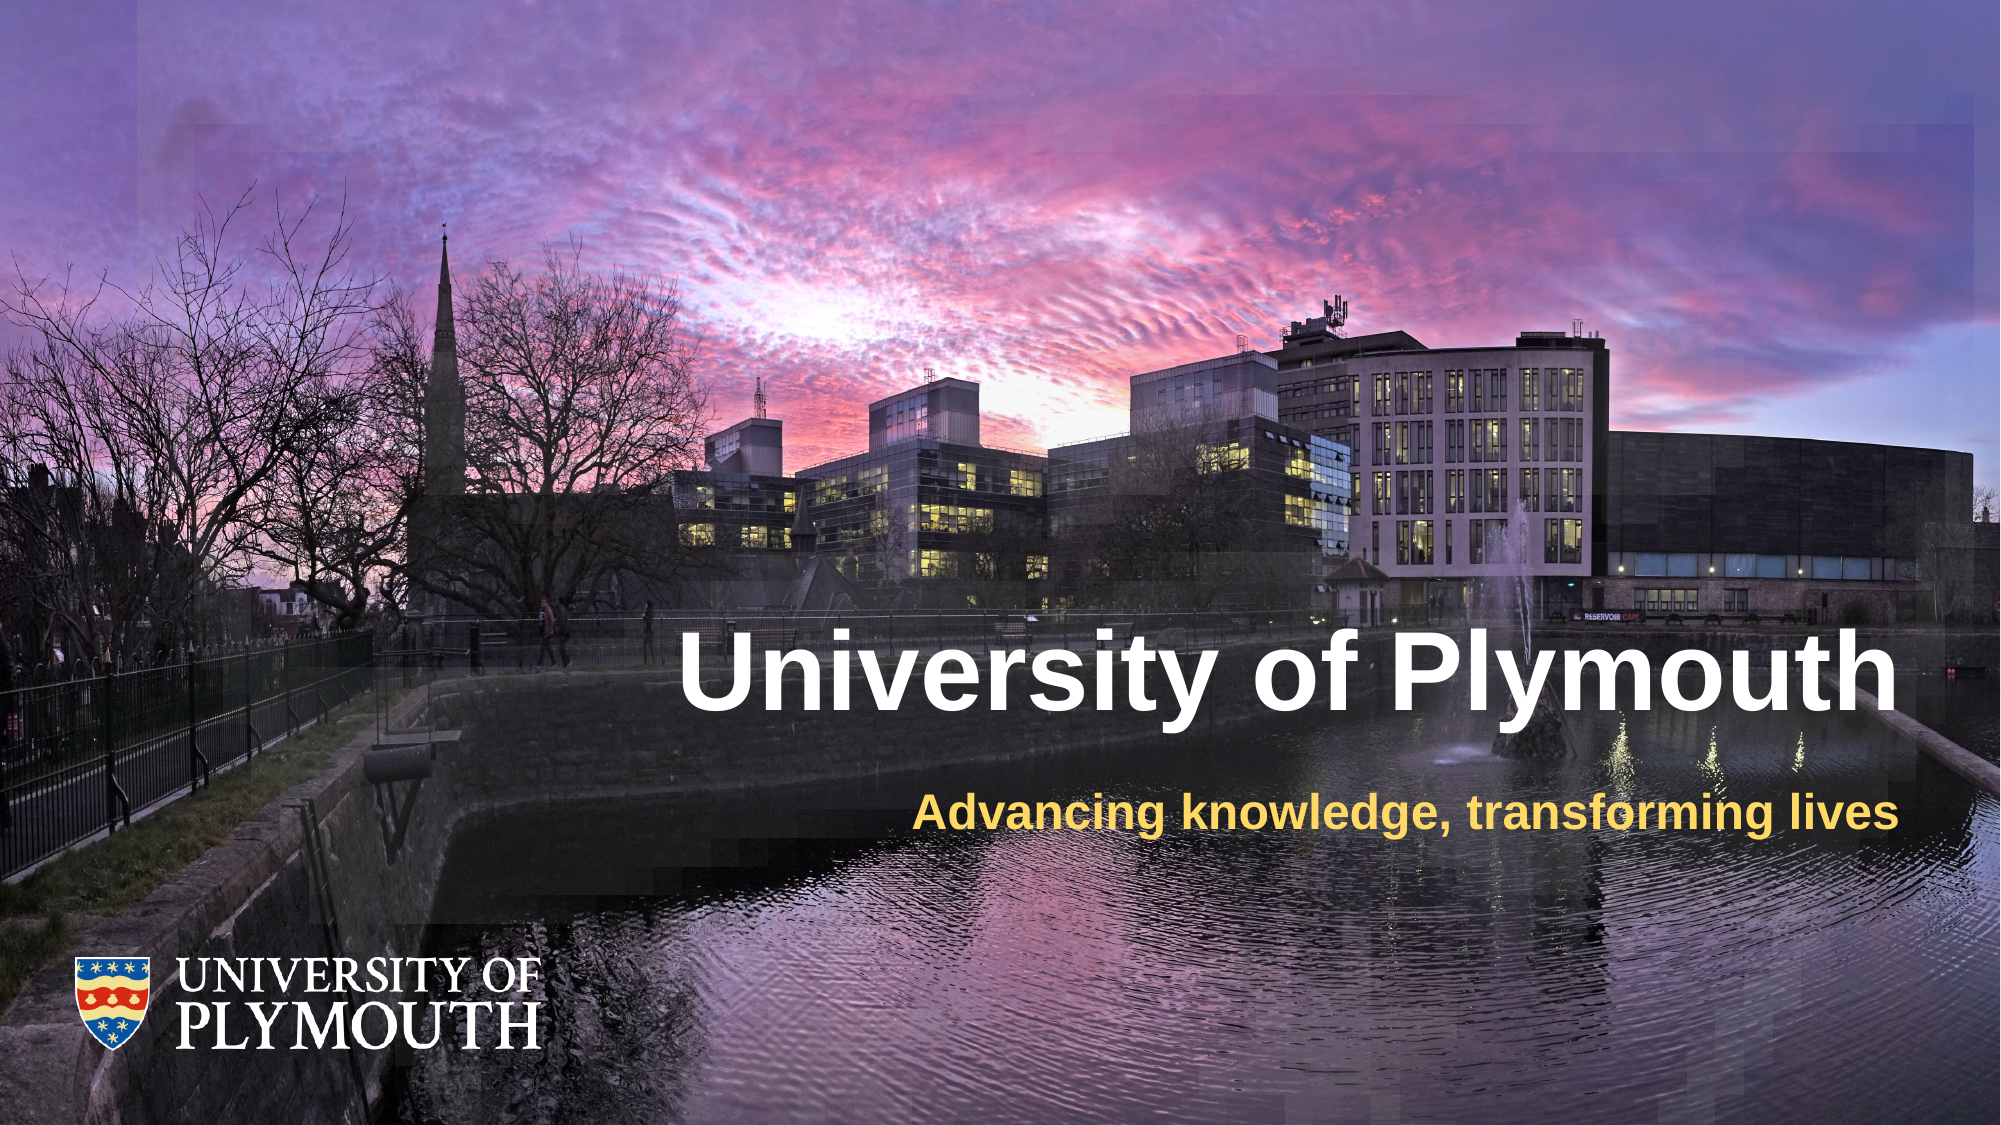

# University of Plymouth
Advancing knowledge, transforming lives